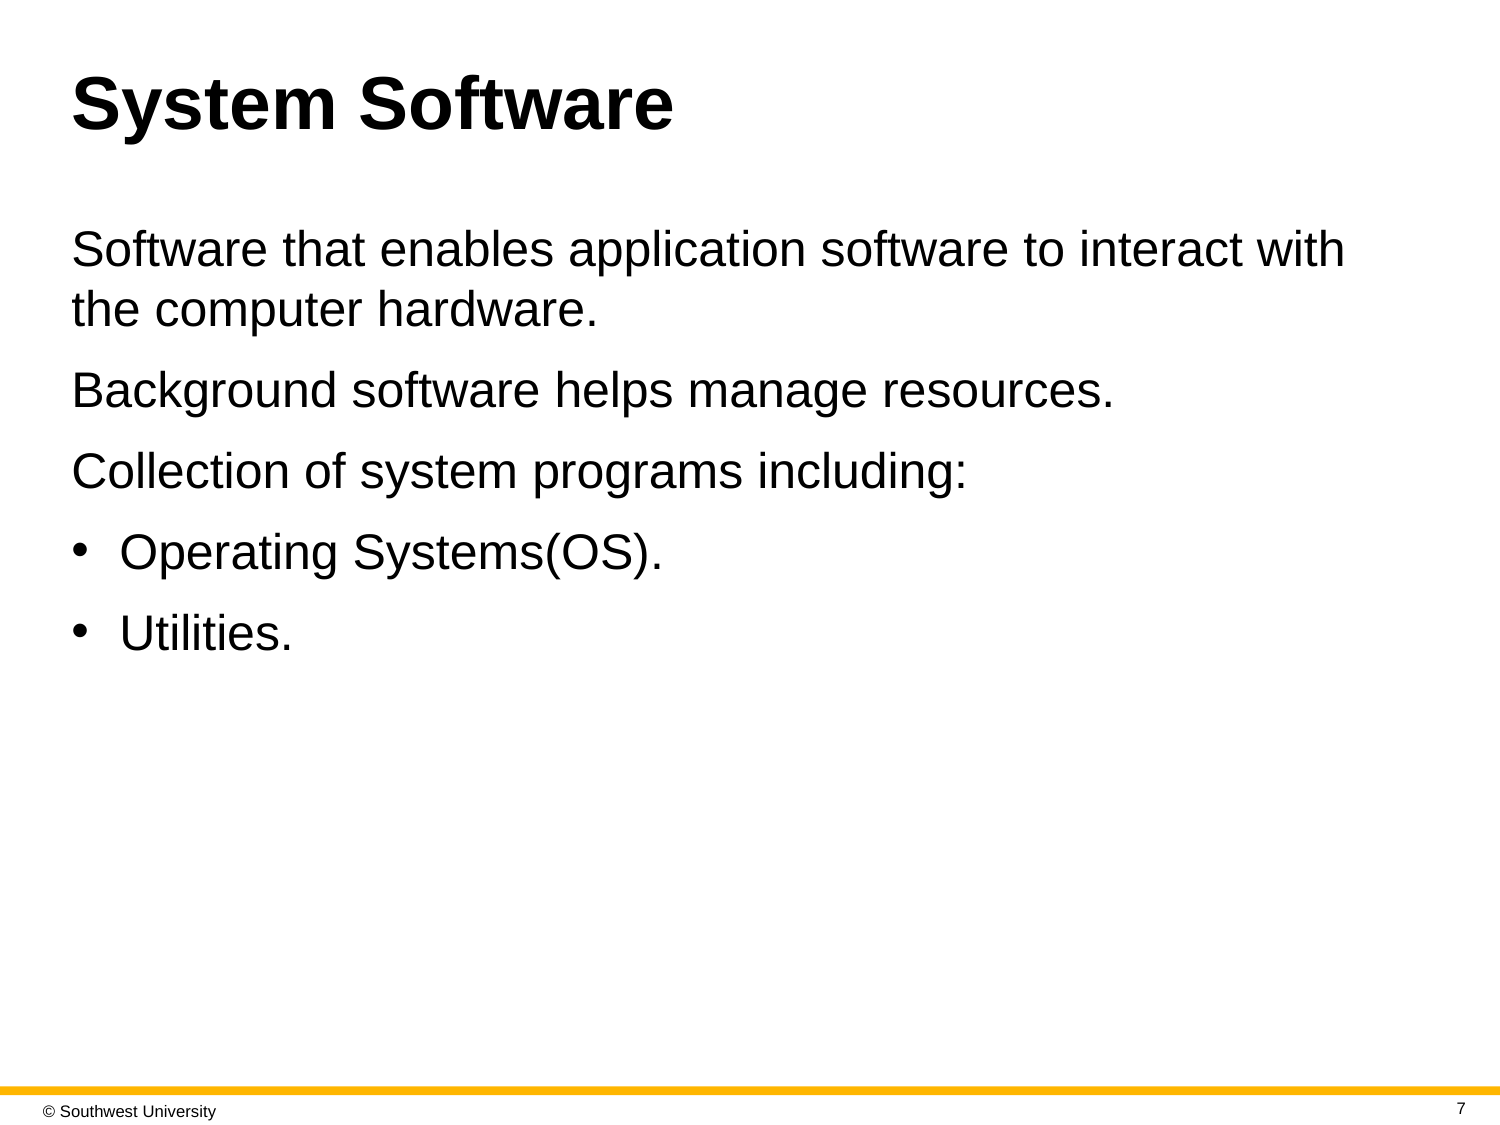

# System Software
Software that enables application software to interact with the computer hardware.
Background software helps manage resources.
Collection of system programs including:
Operating Systems(OS).
Utilities.
7